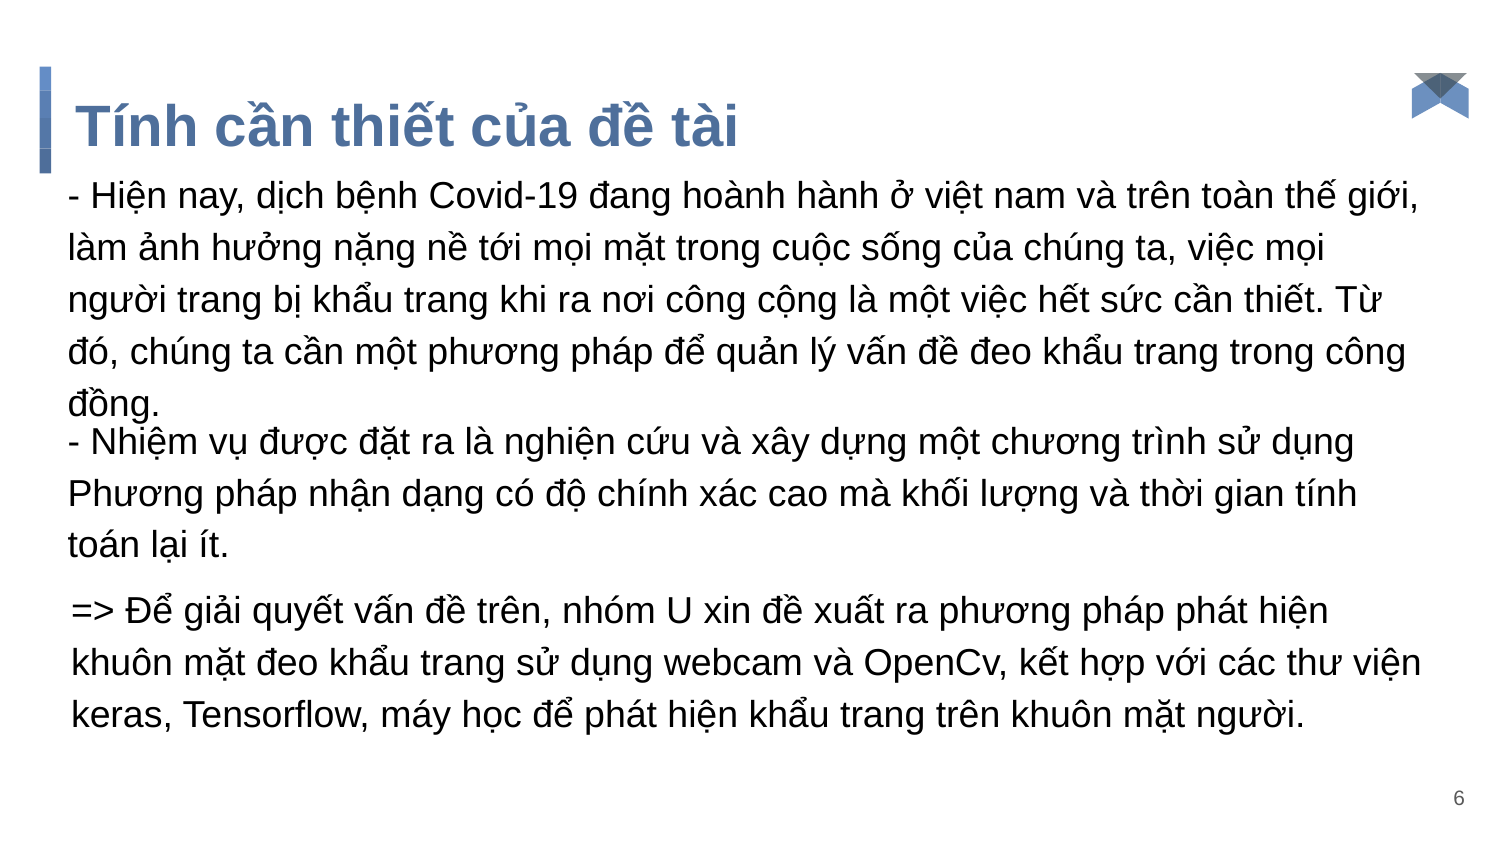

# Tính cần thiết của đề tài
- Hiện nay, dịch bệnh Covid-19 đang hoành hành ở việt nam và trên toàn thế giới, làm ảnh hưởng nặng nề tới mọi mặt trong cuộc sống của chúng ta, việc mọi người trang bị khẩu trang khi ra nơi công cộng là một việc hết sức cần thiết. Từ đó, chúng ta cần một phương pháp để quản lý vấn đề đeo khẩu trang trong công đồng.
- Nhiệm vụ được đặt ra là nghiện cứu và xây dựng một chương trình sử dụng Phương pháp nhận dạng có độ chính xác cao mà khối lượng và thời gian tính toán lại ít.
=> Để giải quyết vấn đề trên, nhóm U xin đề xuất ra phương pháp phát hiện khuôn mặt đeo khẩu trang sử dụng webcam và OpenCv, kết hợp với các thư viện keras, Tensorflow, máy học để phát hiện khẩu trang trên khuôn mặt người.
6